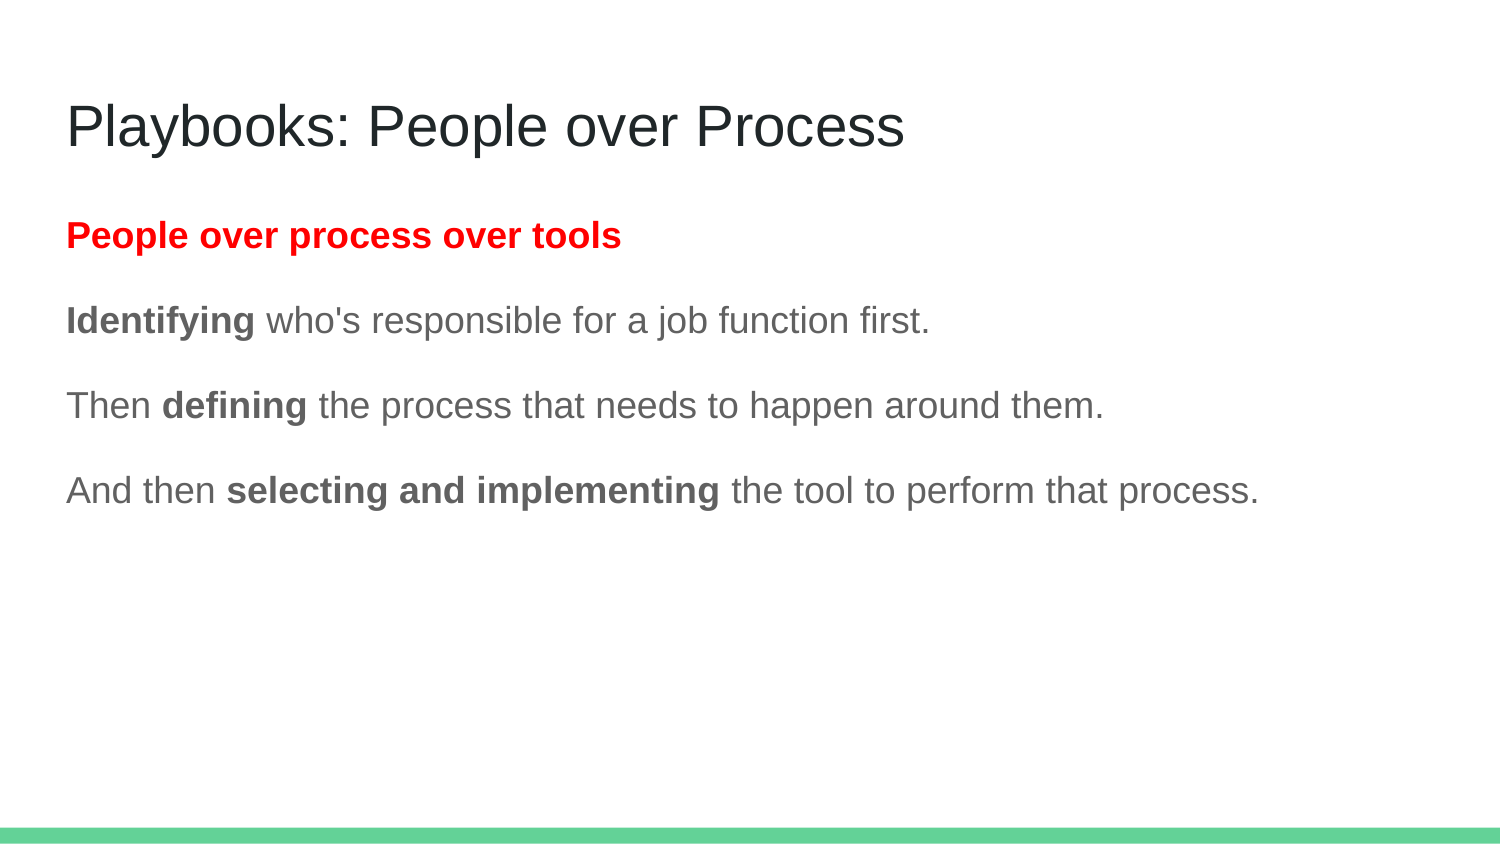

# Playbooks: People over Process
People over process over tools
Identifying who's responsible for a job function first.
Then defining the process that needs to happen around them.
And then selecting and implementing the tool to perform that process.